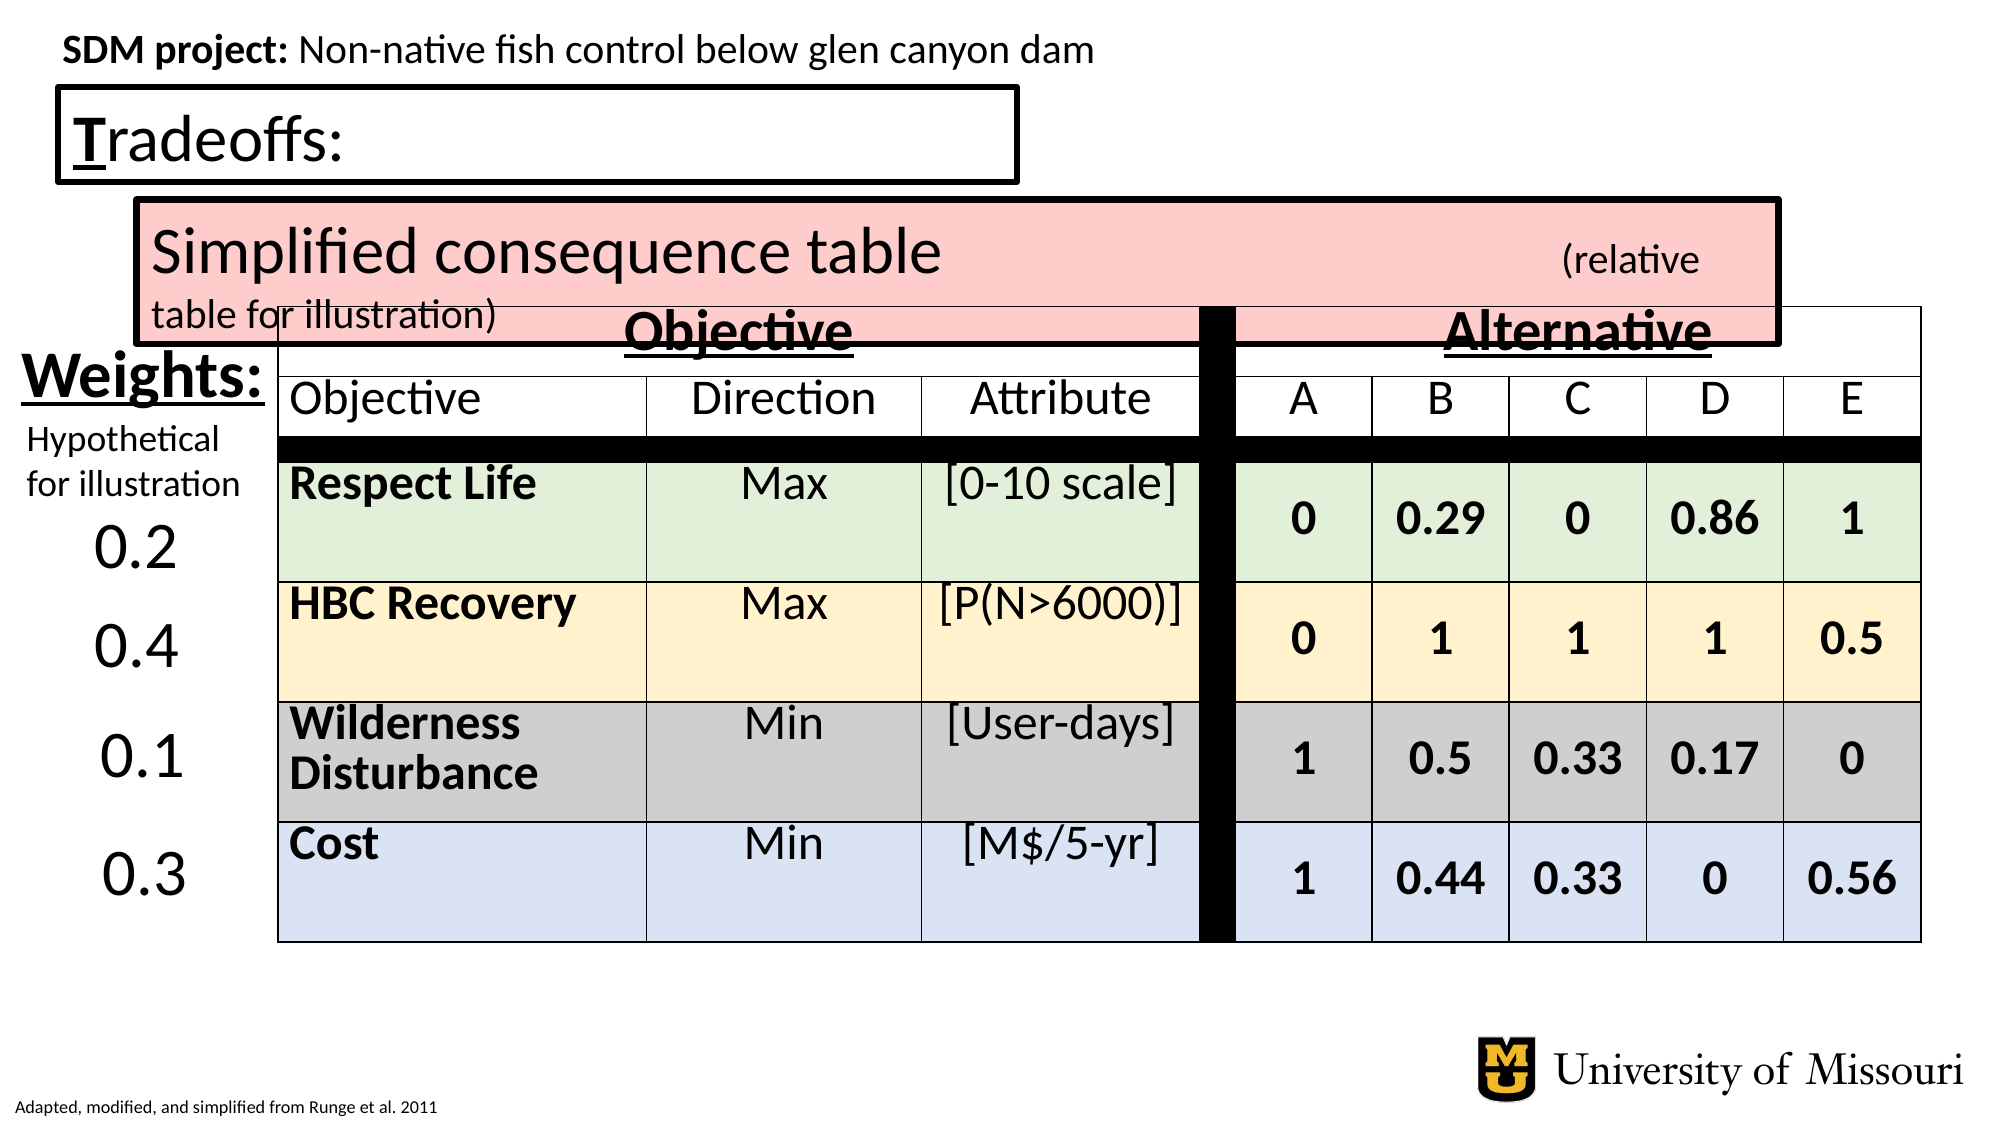

SDM project: Non-native fish control below glen canyon dam
Tradeoffs:
Simplified consequence table 				    (relative table for illustration)
| Objective |  |  |  | Alternative |  |  |  |  |
| --- | --- | --- | --- | --- | --- | --- | --- | --- |
| Objective | Direction | Attribute |  | A | B | C | D | E |
|  |  |  |  |  |  |  |  |  |
| Respect Life | Max | [0-10 scale] |  | 0 | 0.29 | 0 | 0.86 | 1 |
| HBC Recovery | Max | [P(N>6000)] |  | 0 | 1 | 1 | 1 | 0.5 |
| Wilderness Disturbance | Min | [User-days] |  | 1 | 0.5 | 0.33 | 0.17 | 0 |
| Cost | Min | [M$/5-yr] |  | 1 | 0.44 | 0.33 | 0 | 0.56 |
Weights:
Hypothetical for illustration
0.2
0.4
0.1
0.3
Adapted, modified, and simplified from Runge et al. 2011